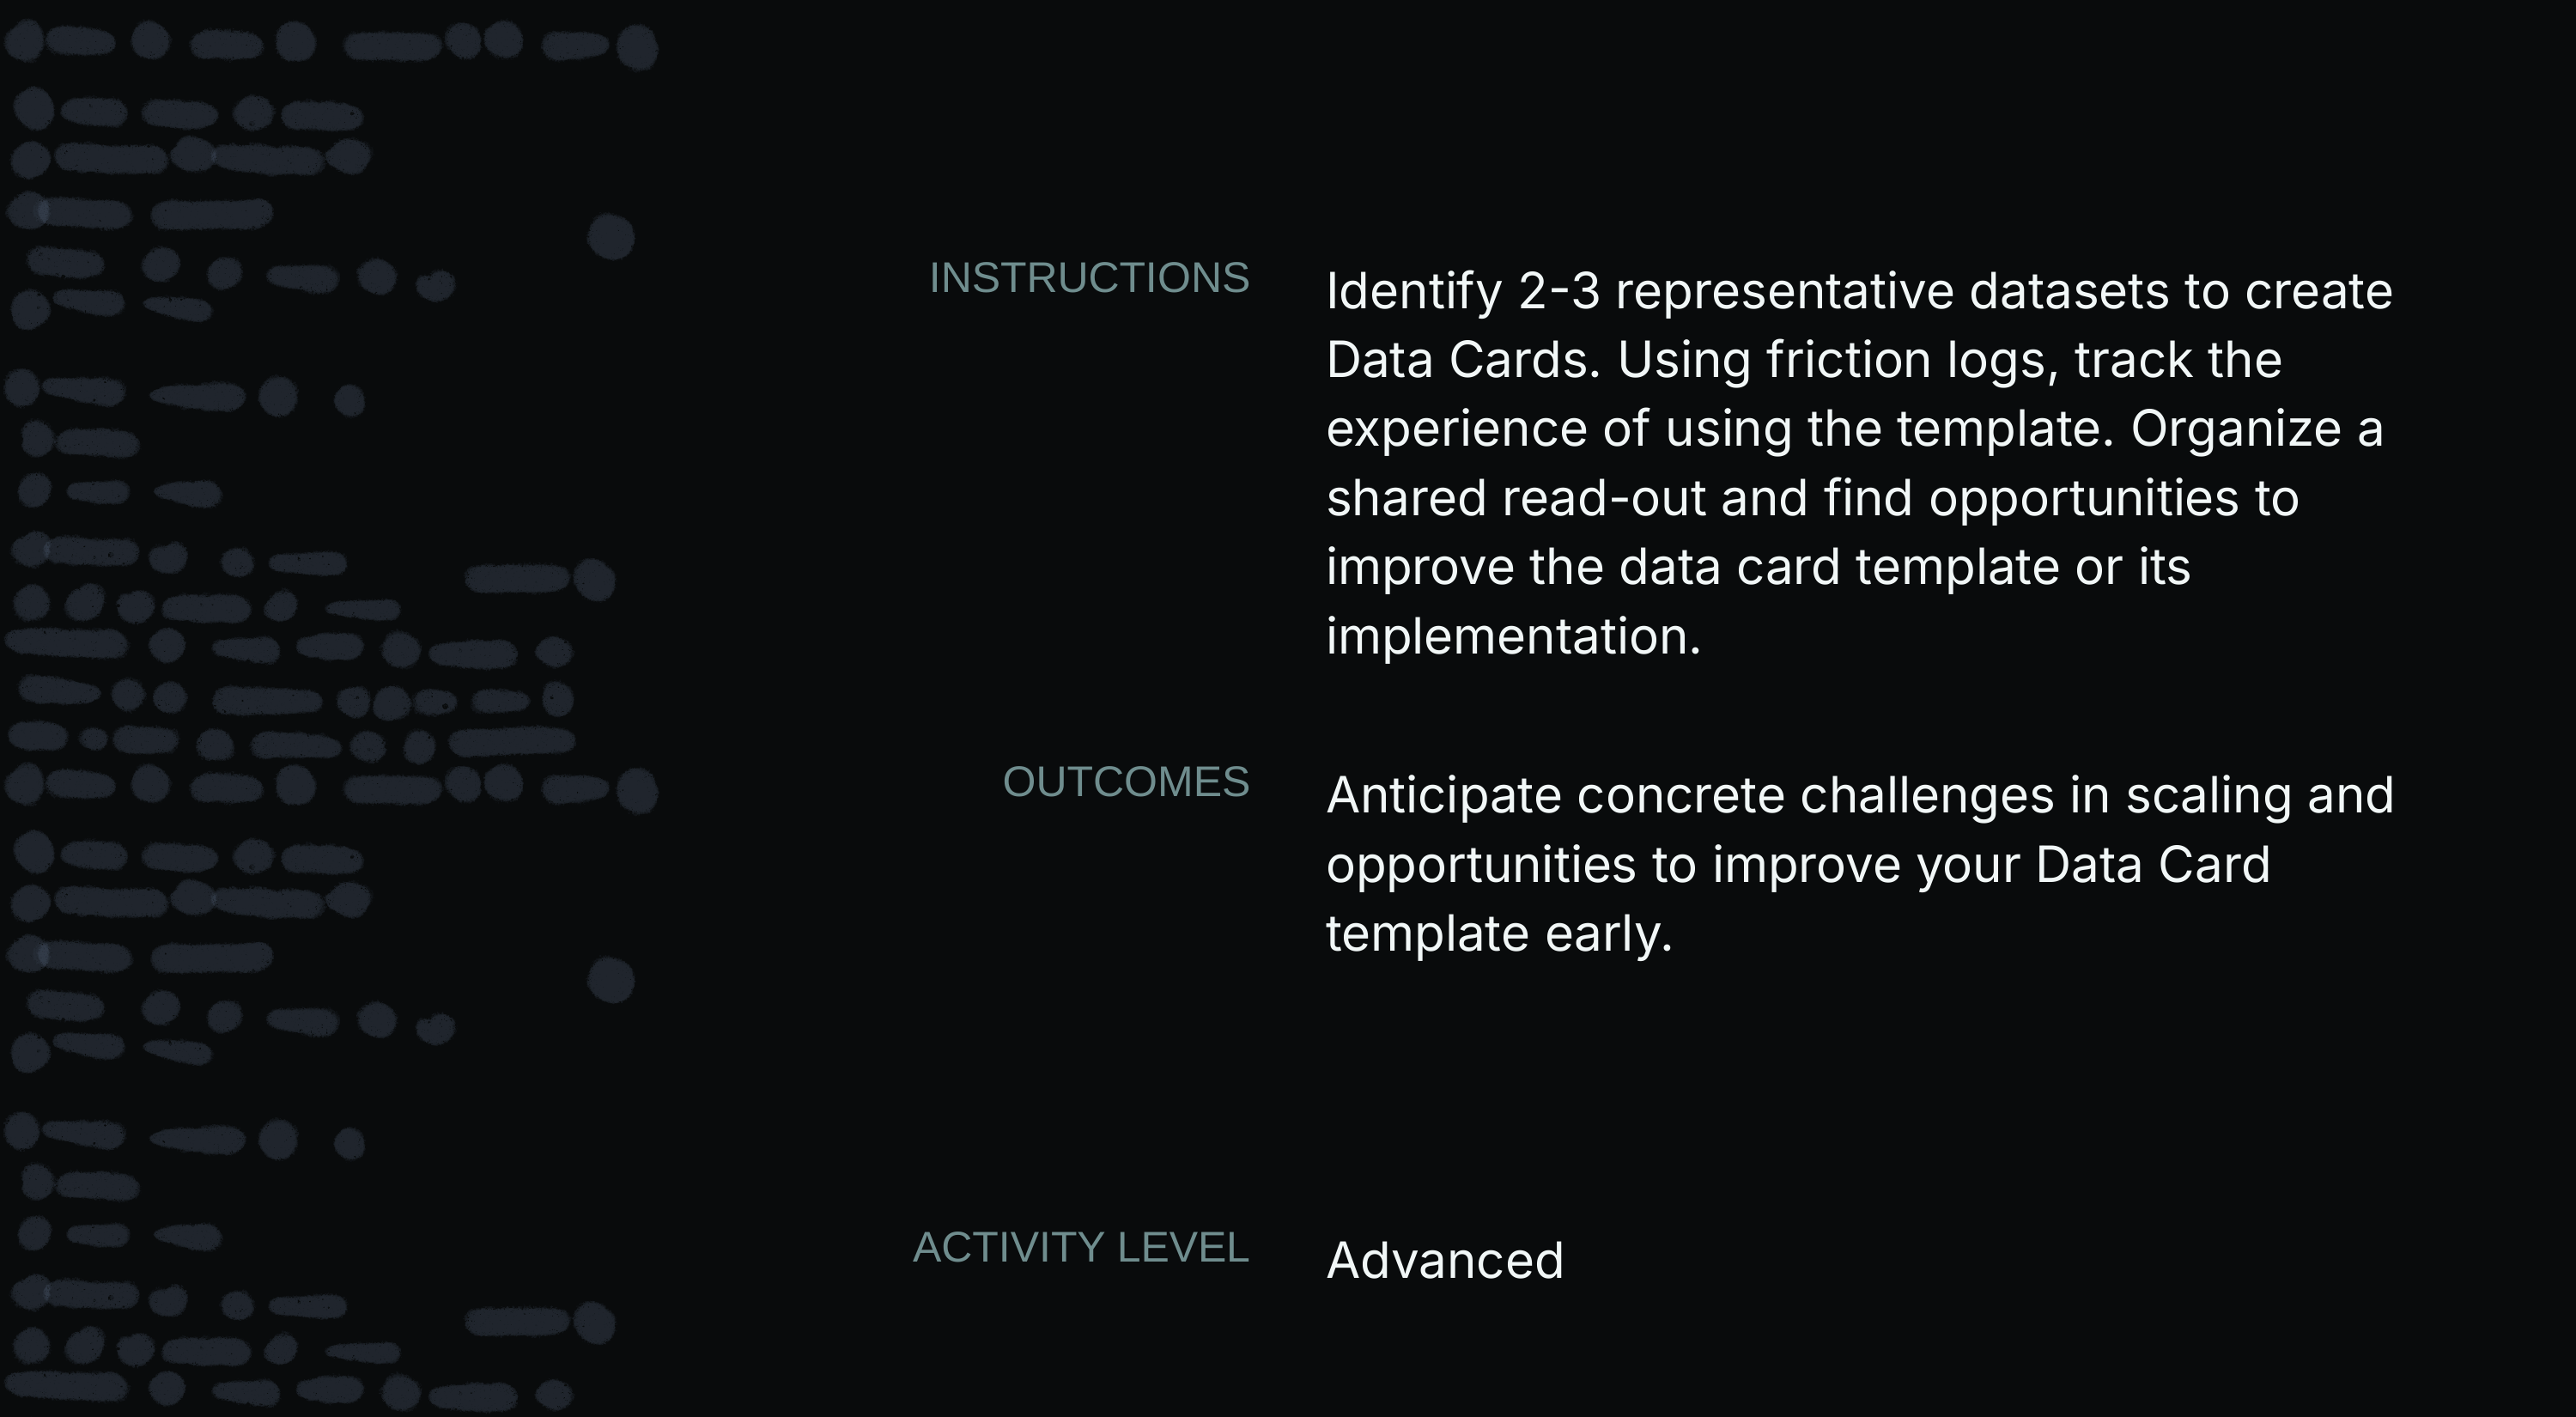

Identify 2-3 representative datasets to create Data Cards. Using friction logs, track the experience of using the template. Organize a shared read-out and find opportunities to improve the data card template or its implementation.
Anticipate concrete challenges in scaling and opportunities to improve your Data Card template early.
Advanced